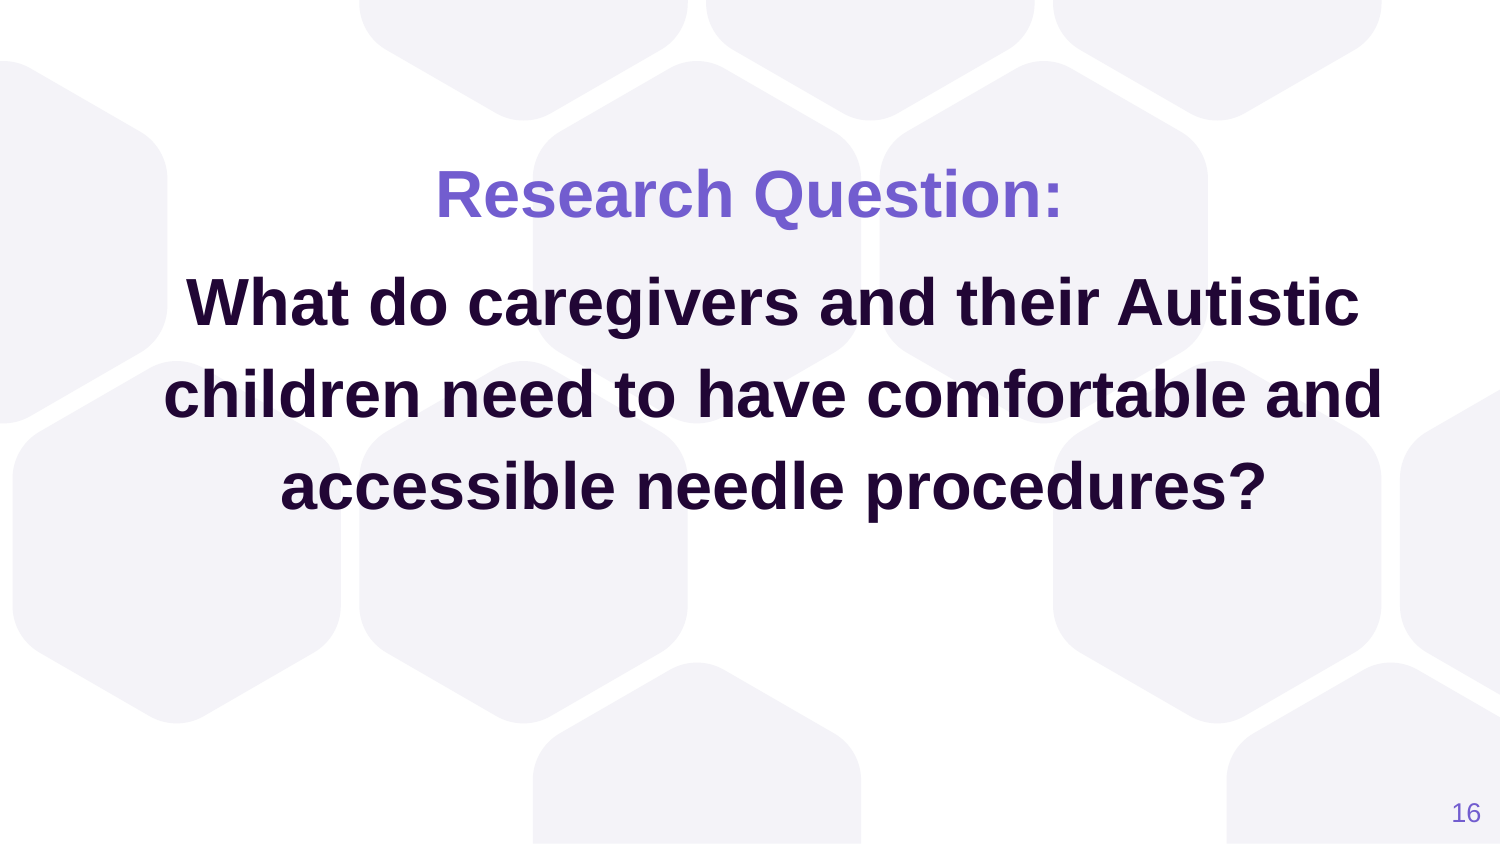

Research Question:
What do caregivers and their Autistic children need to have comfortable and accessible needle procedures?
16